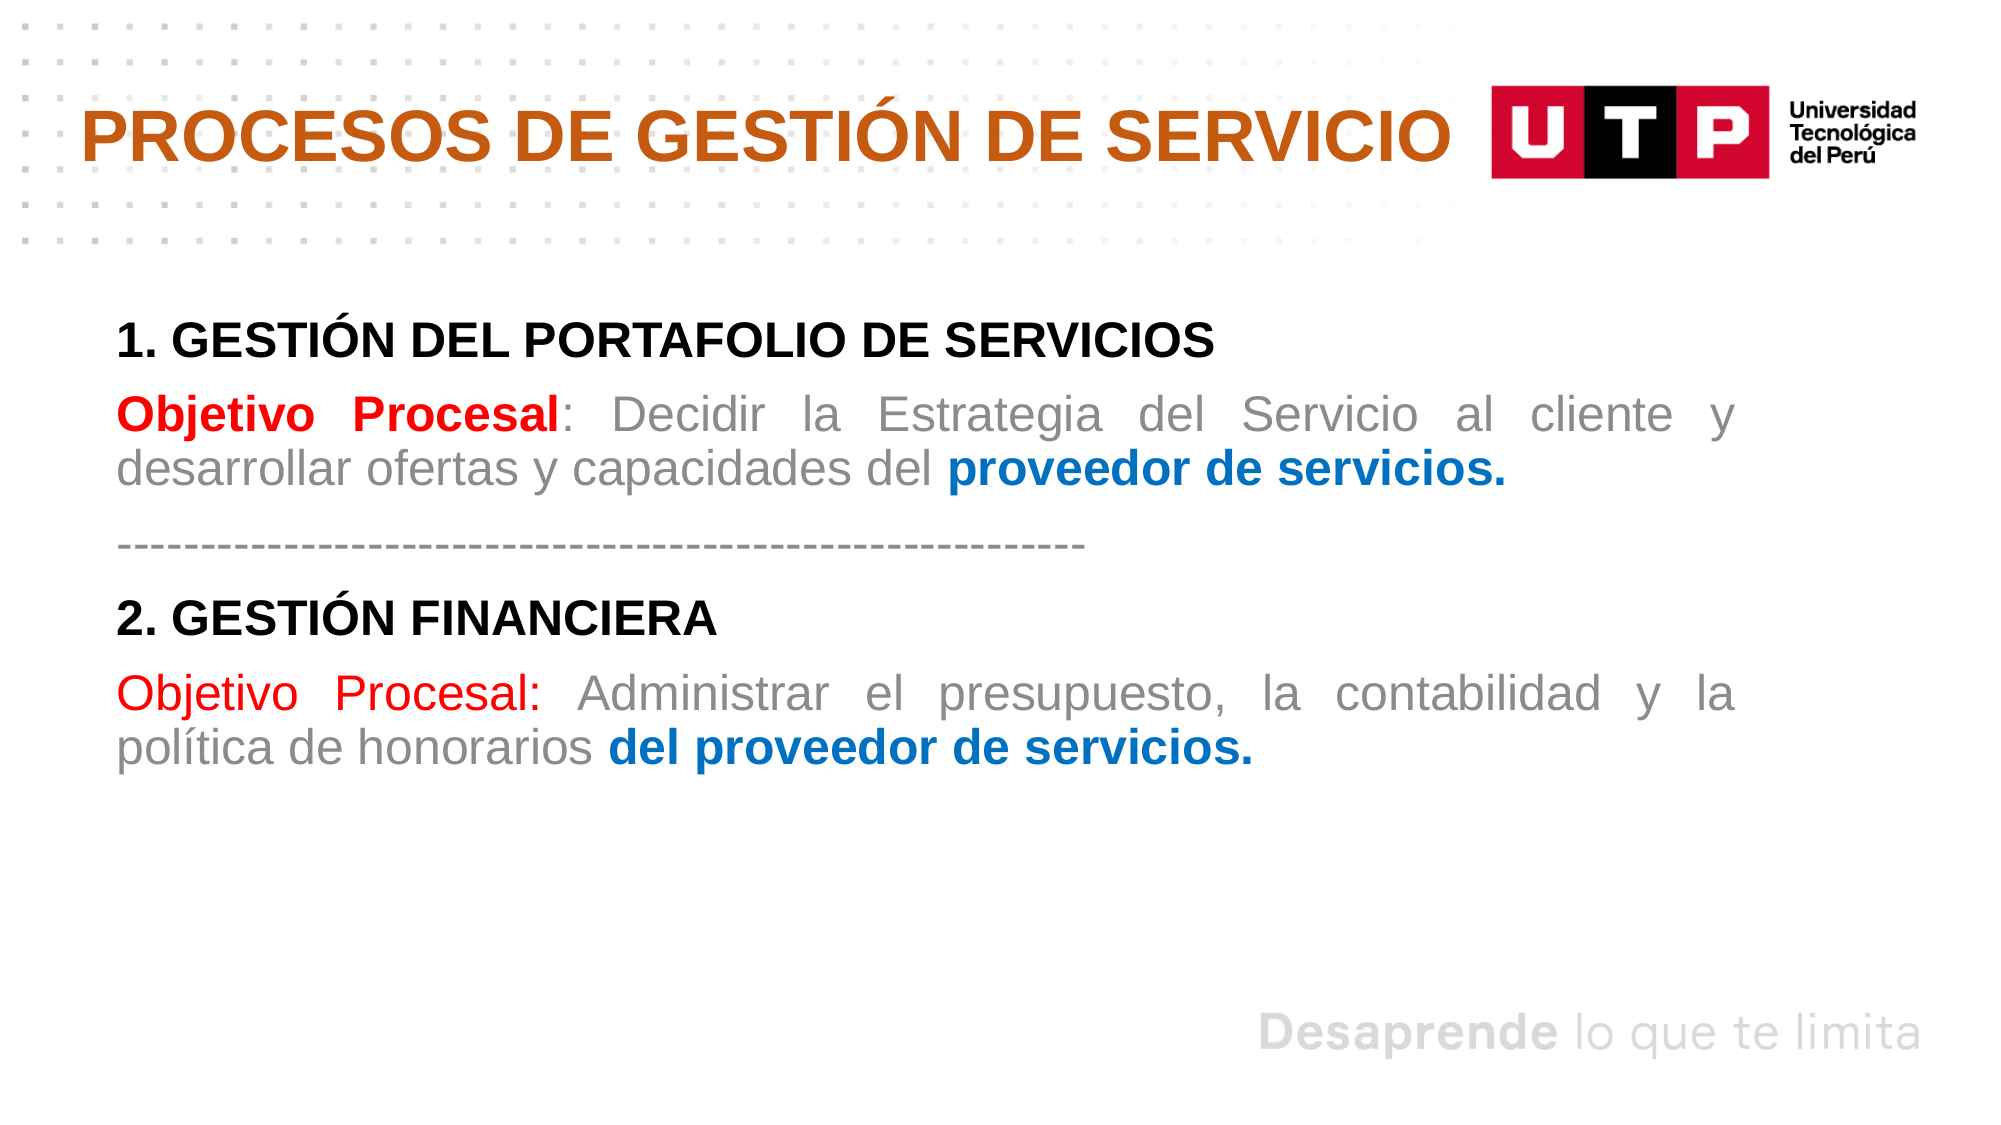

PROCESOS DE GESTIÓN DE SERVICIO
1. GESTIÓN DEL PORTAFOLIO DE SERVICIOS
Objetivo Procesal: Decidir la Estrategia del Servicio al cliente y desarrollar ofertas y capacidades del proveedor de servicios.
----------------------------------------------------------
2. GESTIÓN FINANCIERA
Objetivo Procesal: Administrar el presupuesto, la contabilidad y la política de honorarios del proveedor de servicios.